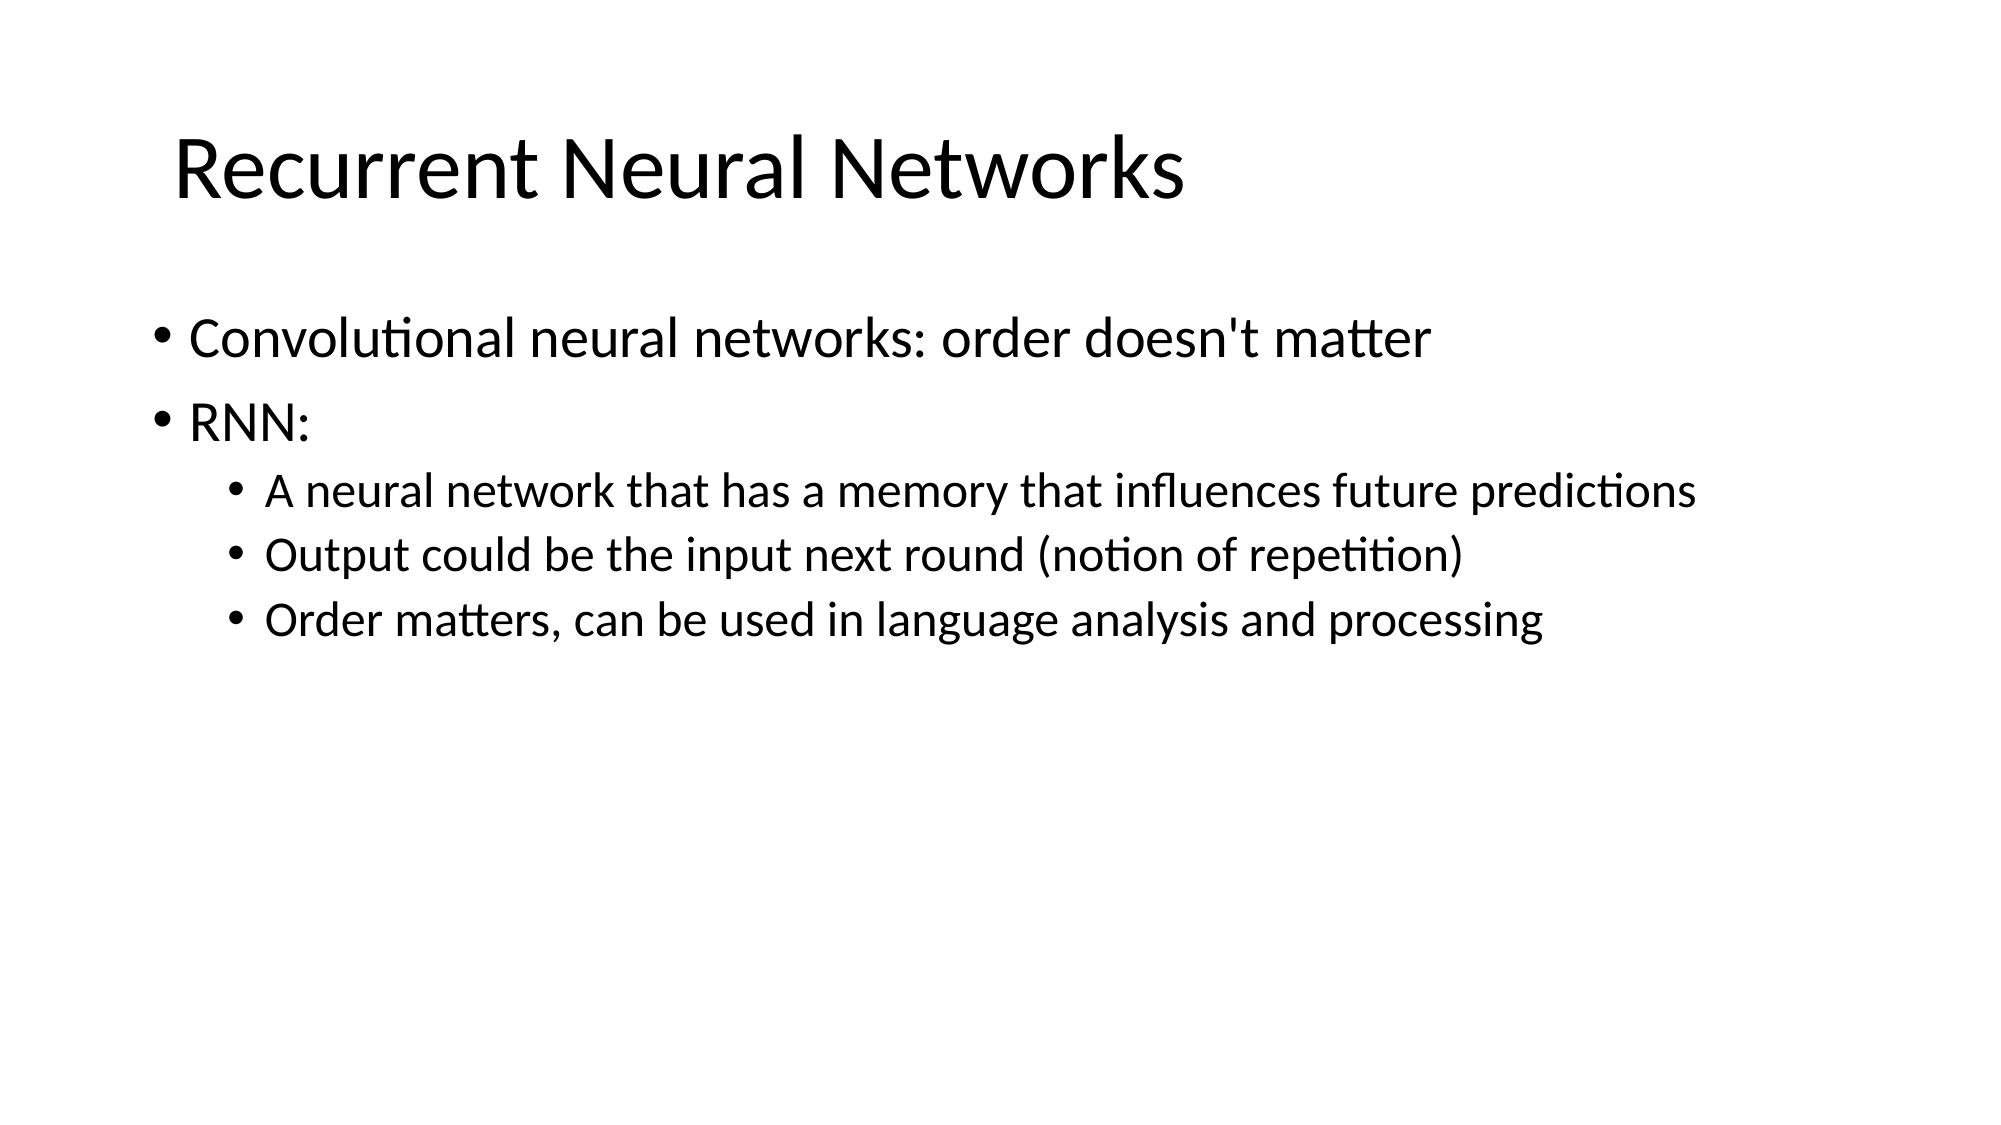

# Recurrent Neural Networks
Convolutional neural networks: order doesn't matter
RNN:
A neural network that has a memory that influences future predictions
Output could be the input next round (notion of repetition)
Order matters, can be used in language analysis and processing